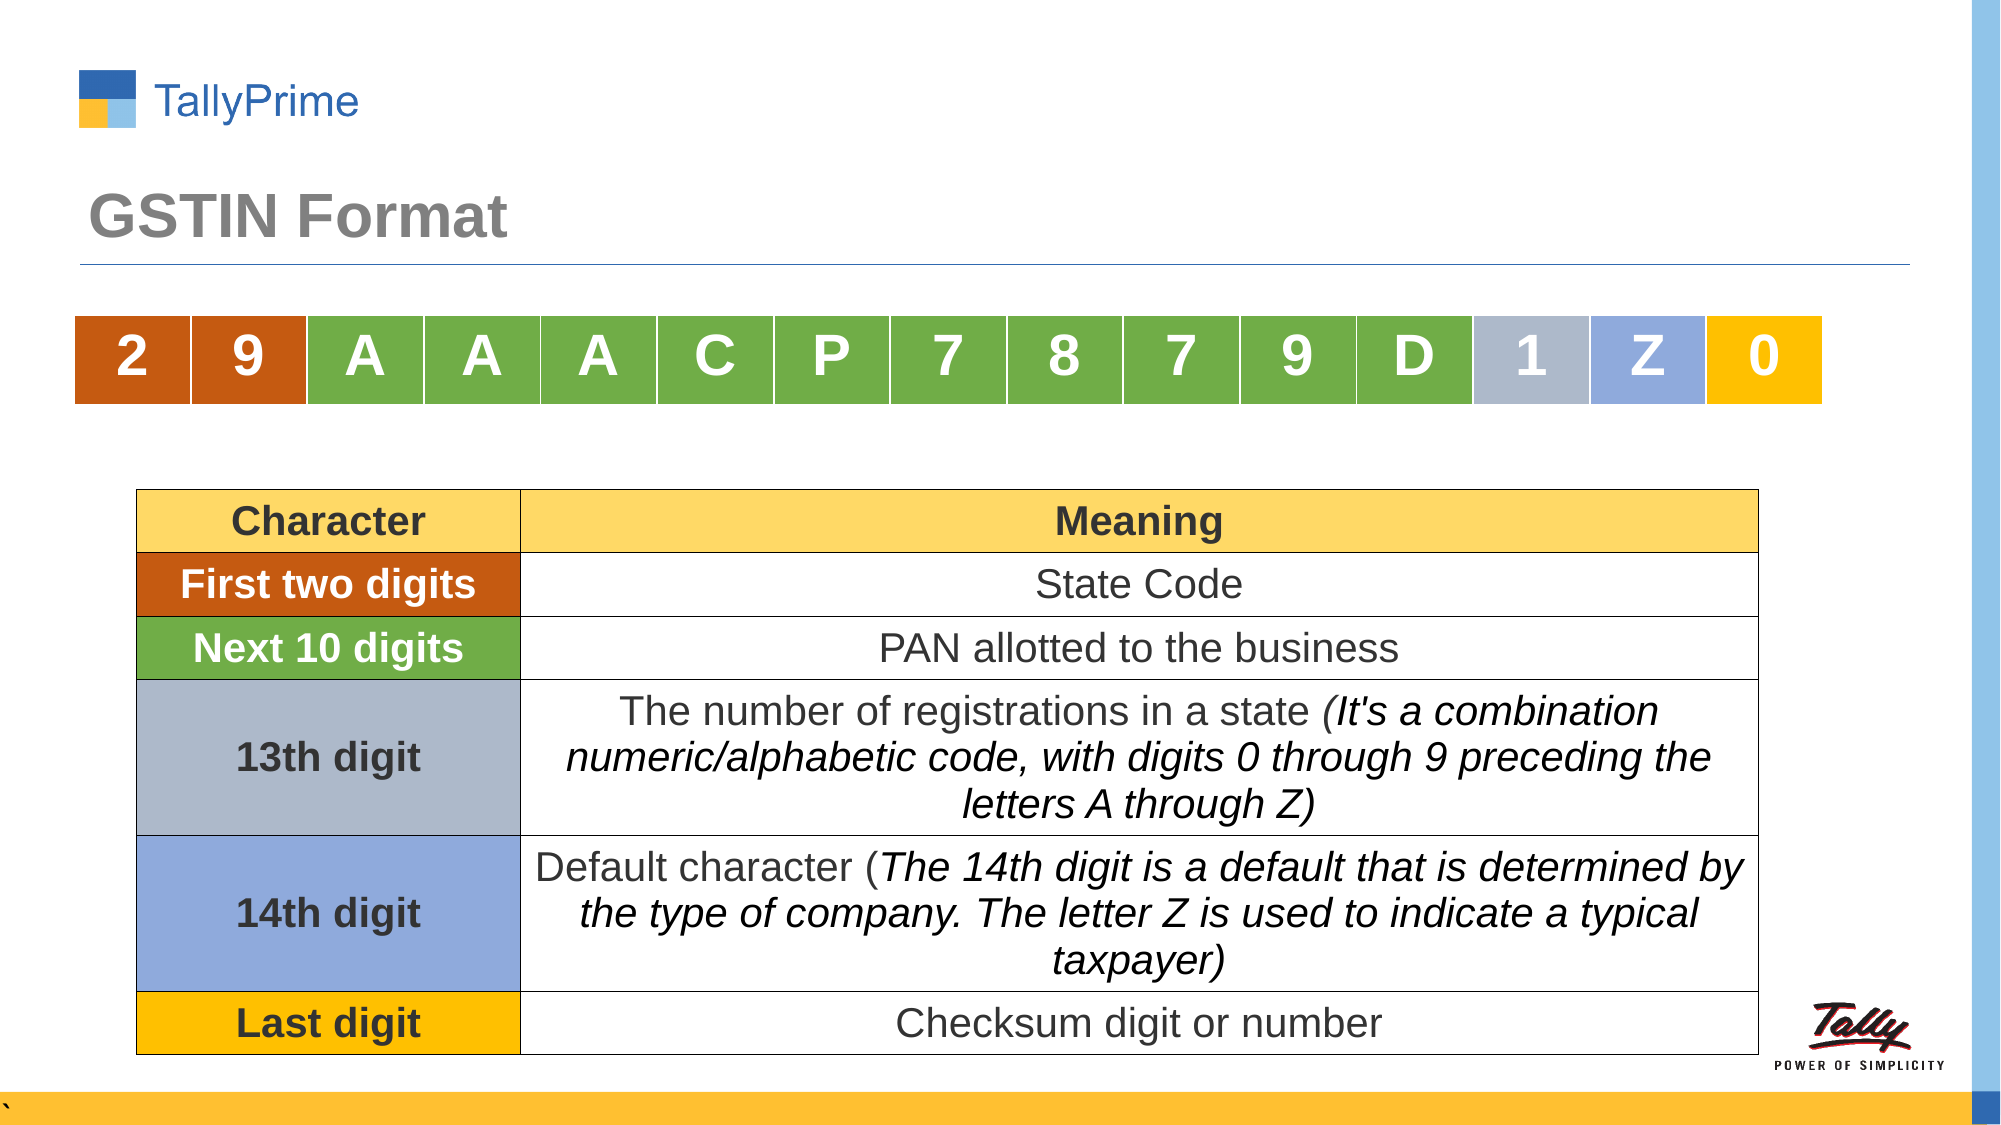

# GSTIN Format
| 2 | 9 | A | A | A | C | P | 7 | 8 | 7 | 9 | D | 1 | Z | 0 |
| --- | --- | --- | --- | --- | --- | --- | --- | --- | --- | --- | --- | --- | --- | --- |
| Character | Meaning |
| --- | --- |
| First two digits | State Code |
| Next 10 digits | PAN allotted to the business |
| 13th digit | The number of registrations in a state (It's a combination numeric/alphabetic code, with digits 0 through 9 preceding the letters A through Z) |
| 14th digit | Default character (The 14th digit is a default that is determined by the type of company. The letter Z is used to indicate a typical taxpayer) |
| Last digit | Checksum digit or number |